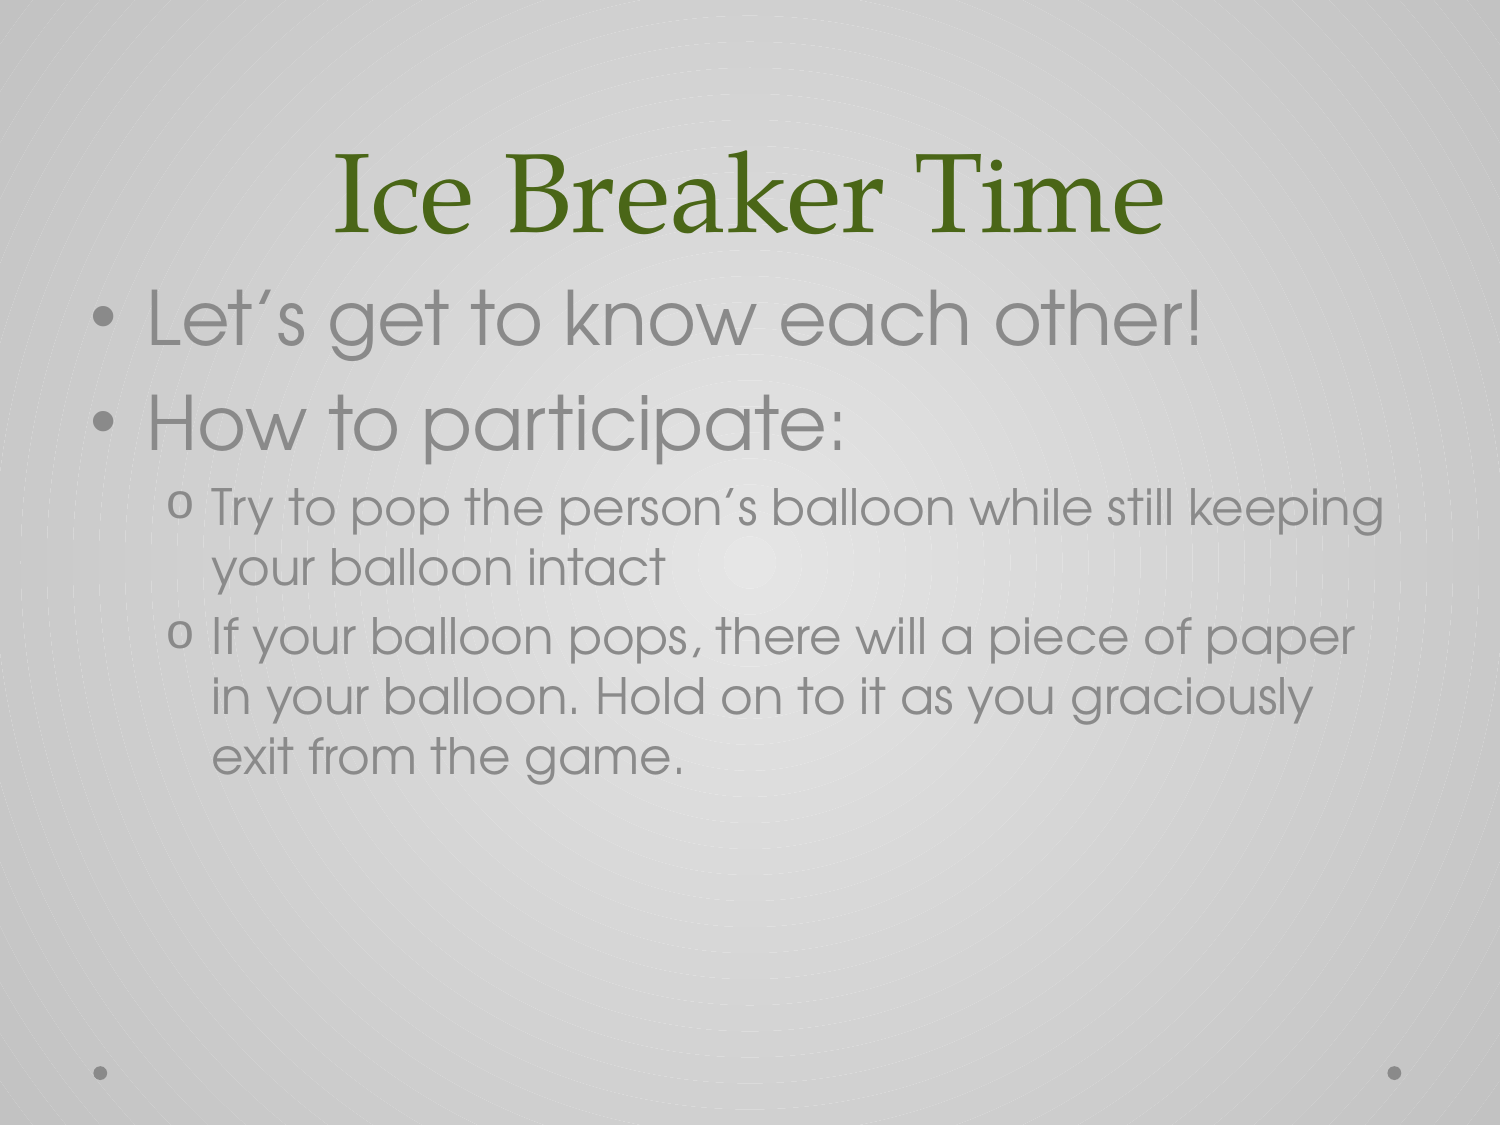

# Ice Breaker Time
Let’s get to know each other!
How to participate:
Try to pop the person’s balloon while still keeping your balloon intact
If your balloon pops, there will a piece of paper in your balloon. Hold on to it as you graciously exit from the game.